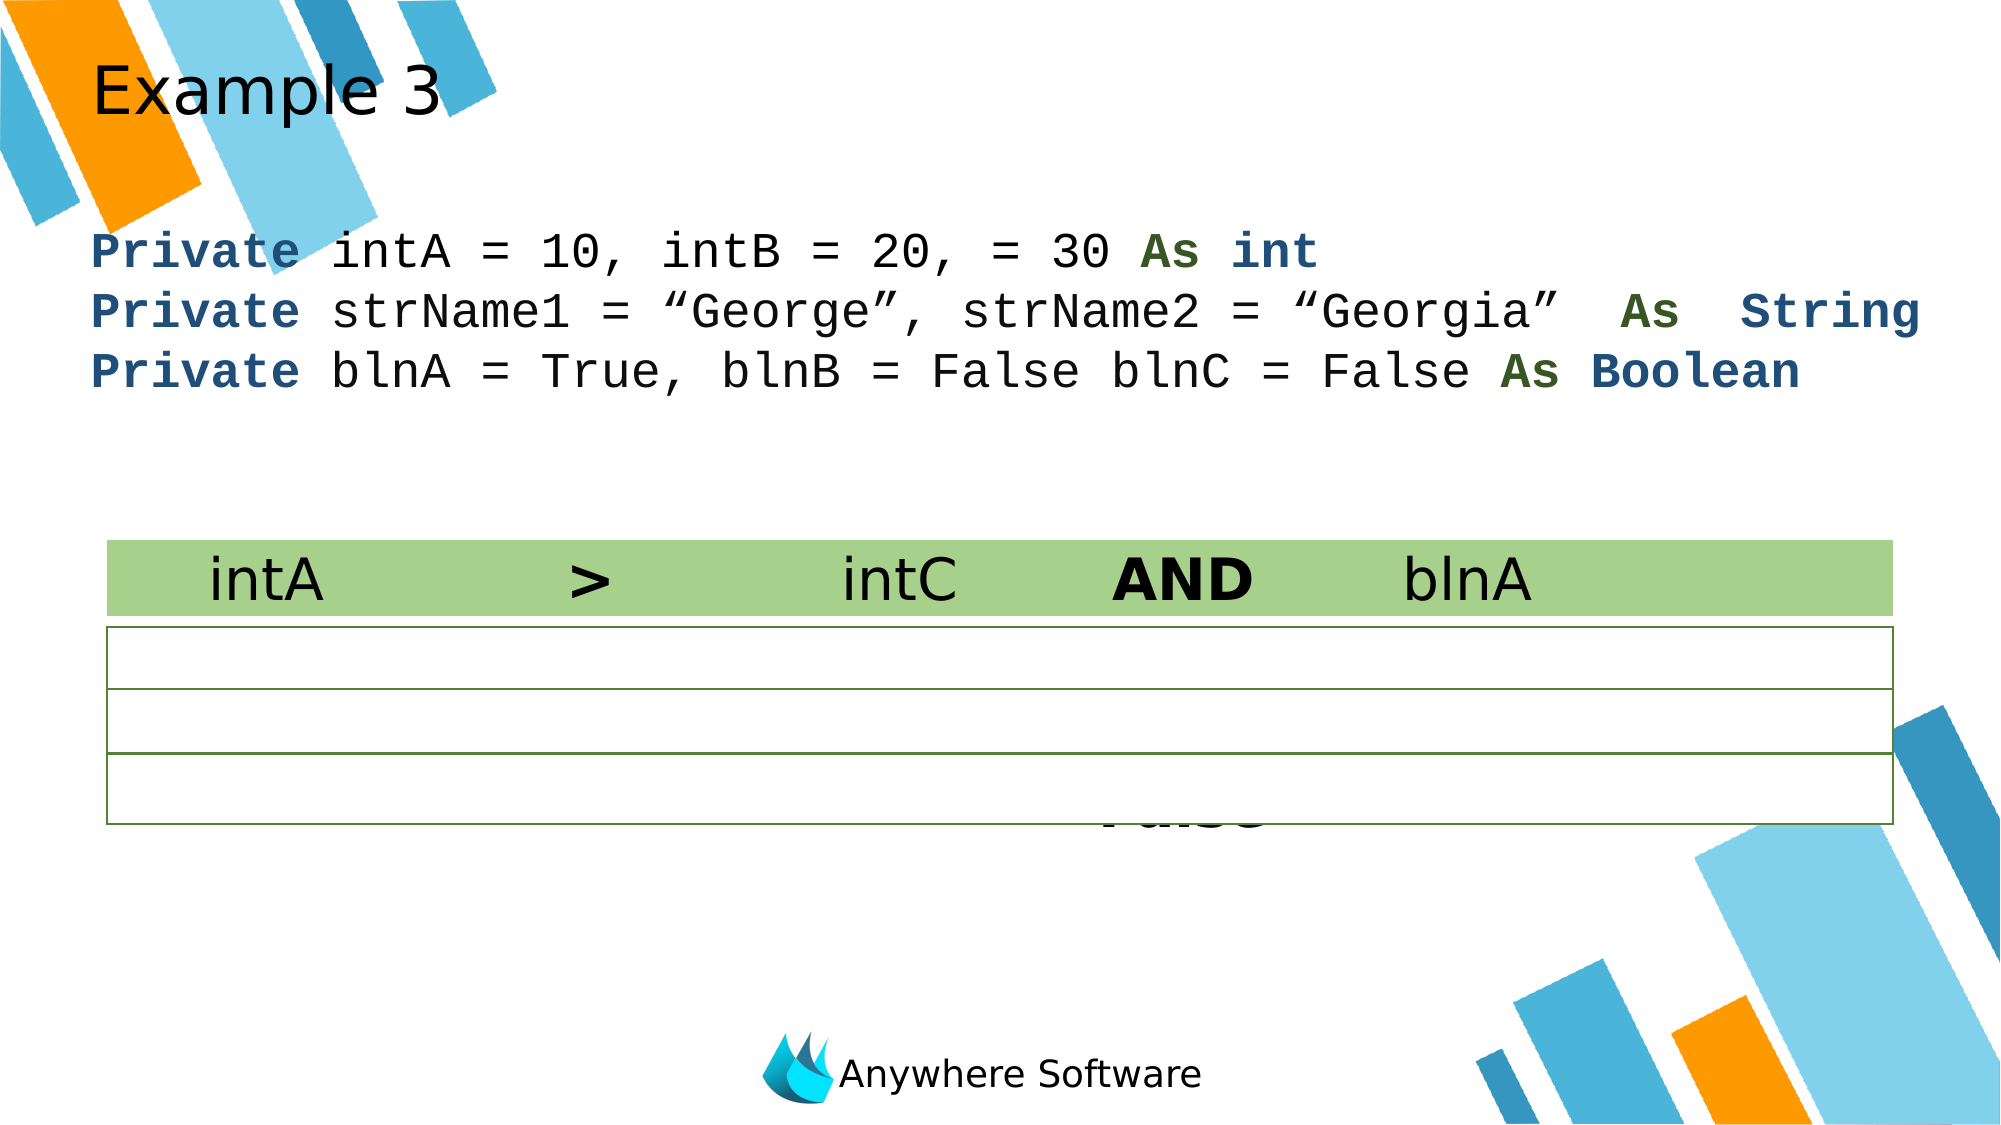

# Example 3
Private intA = 10, intB = 20, = 30 As int
Private strName1 = “George”, strName2 = “Georgia”  As  String
Private blnA = True, blnB = False blnC = False As Boolean
| intA | > | intC | AND | blnA |  |
| --- | --- | --- | --- | --- | --- |
| 10 |  | 30 |  | True |  |
|  | False |  |  |  |  |
|  |  |  | False |  |  |